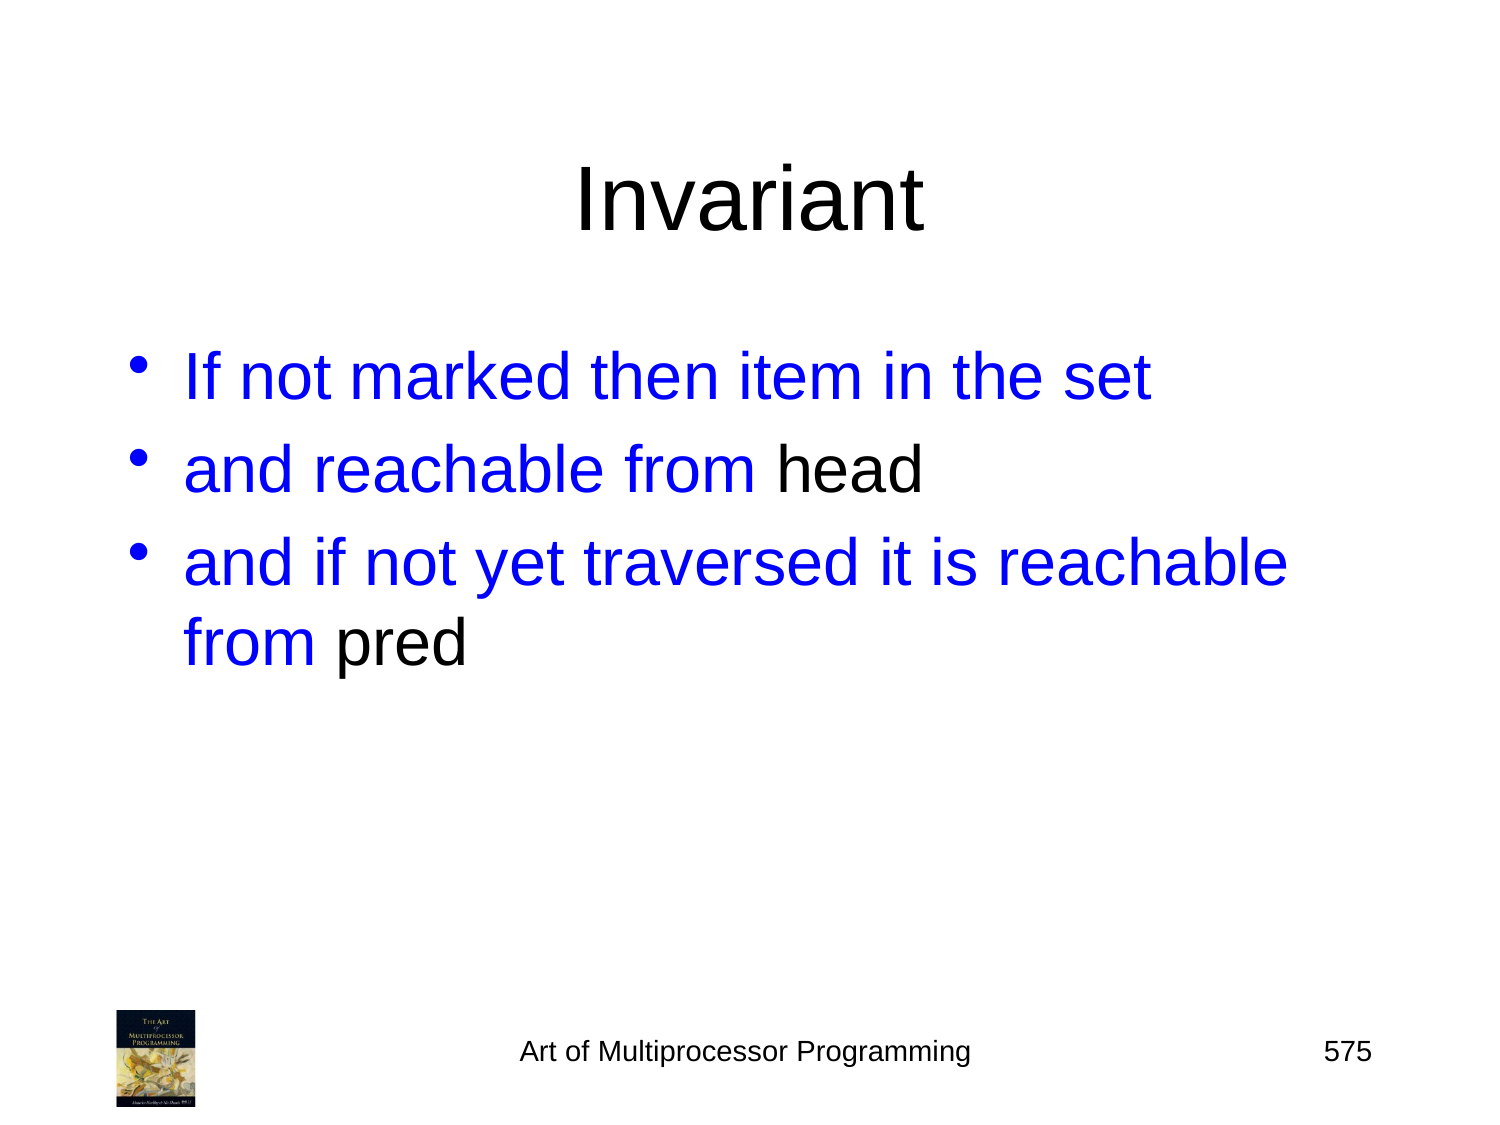

# Invariant
If not marked then item in the set
and reachable from head
and if not yet traversed it is reachable from pred
Art of Multiprocessor Programming
575